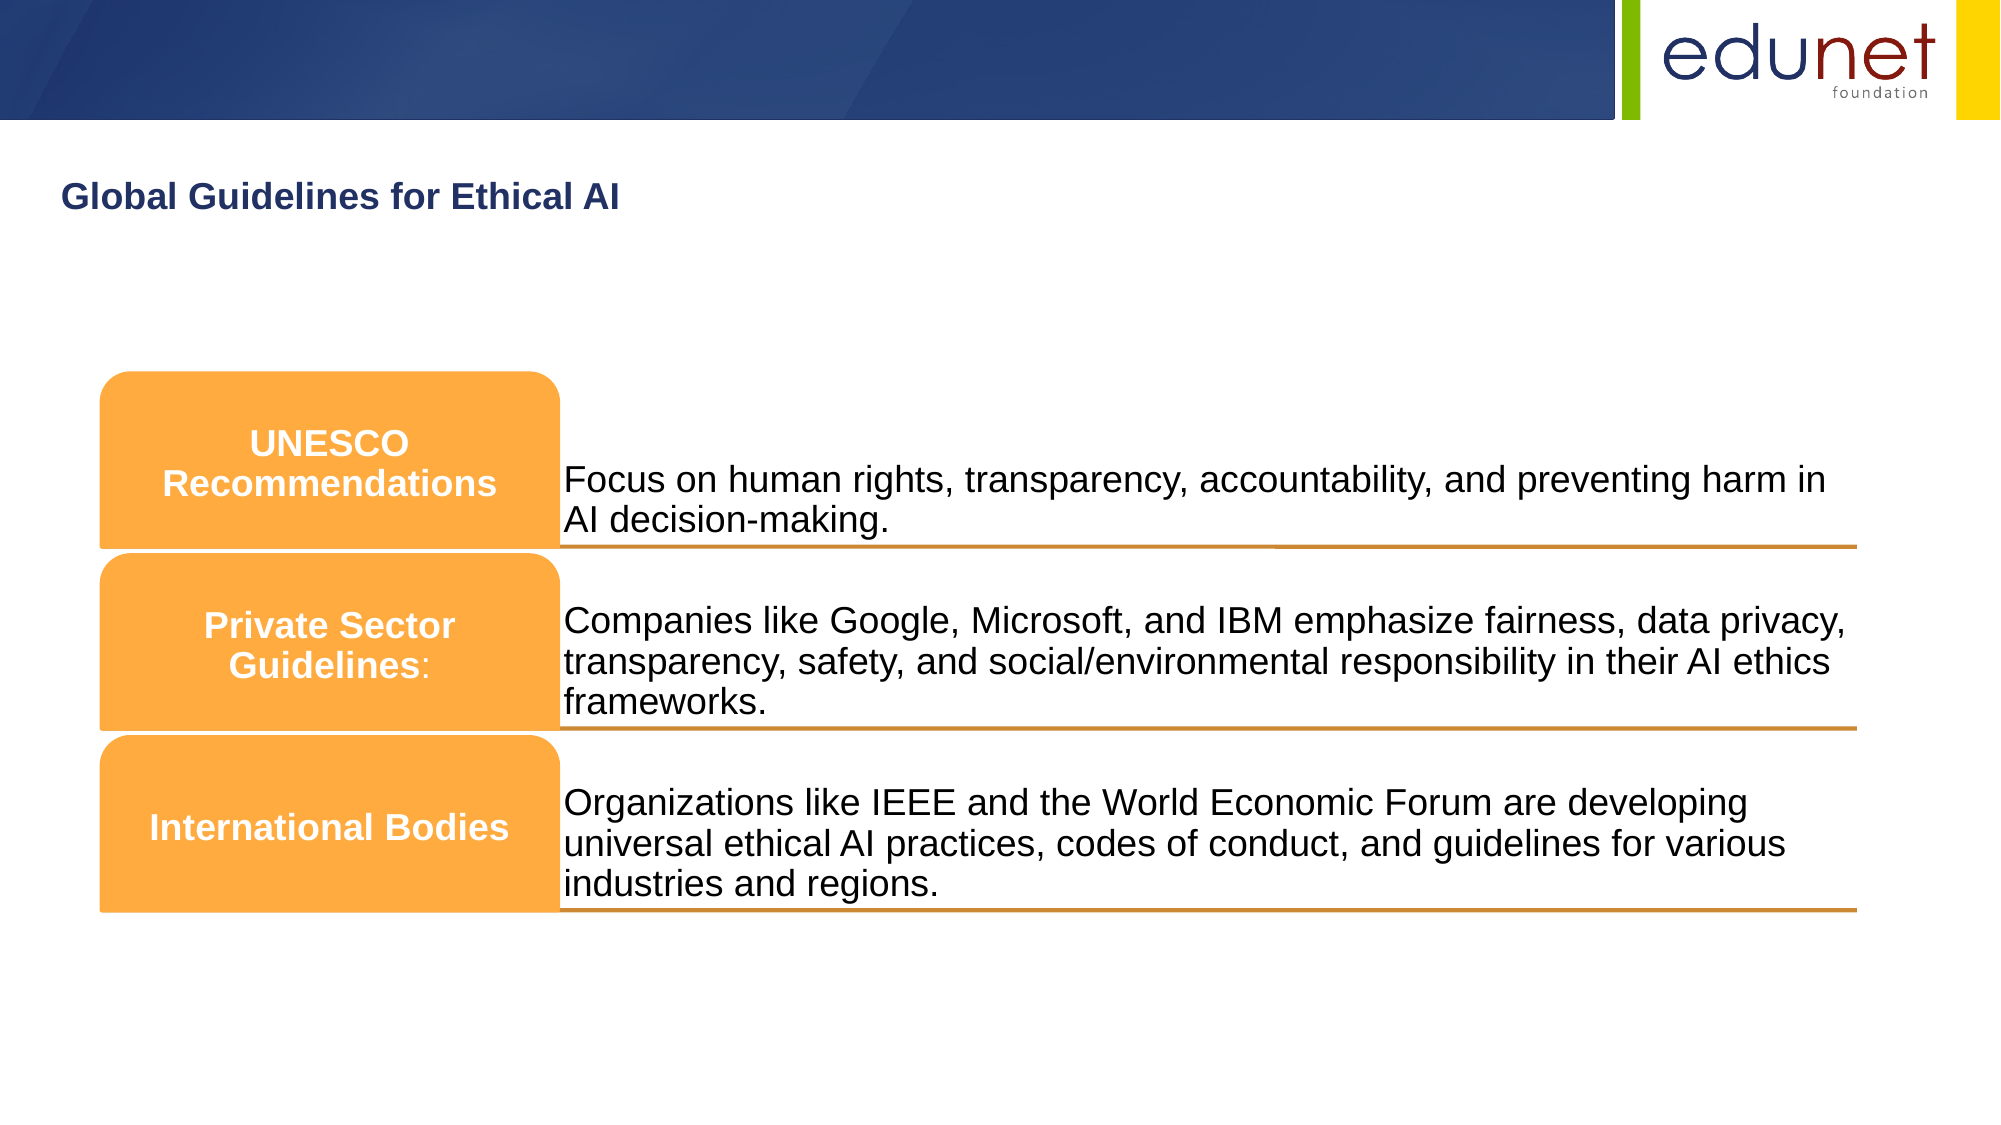

Global Guidelines for Ethical AI
Focus on human rights, transparency, accountability, and preventing harm in AI decision-making.
UNESCO Recommendations
Companies like Google, Microsoft, and IBM emphasize fairness, data privacy, transparency, safety, and social/environmental responsibility in their AI ethics frameworks.
Private Sector Guidelines:
Organizations like IEEE and the World Economic Forum are developing universal ethical AI practices, codes of conduct, and guidelines for various industries and regions.
International Bodies